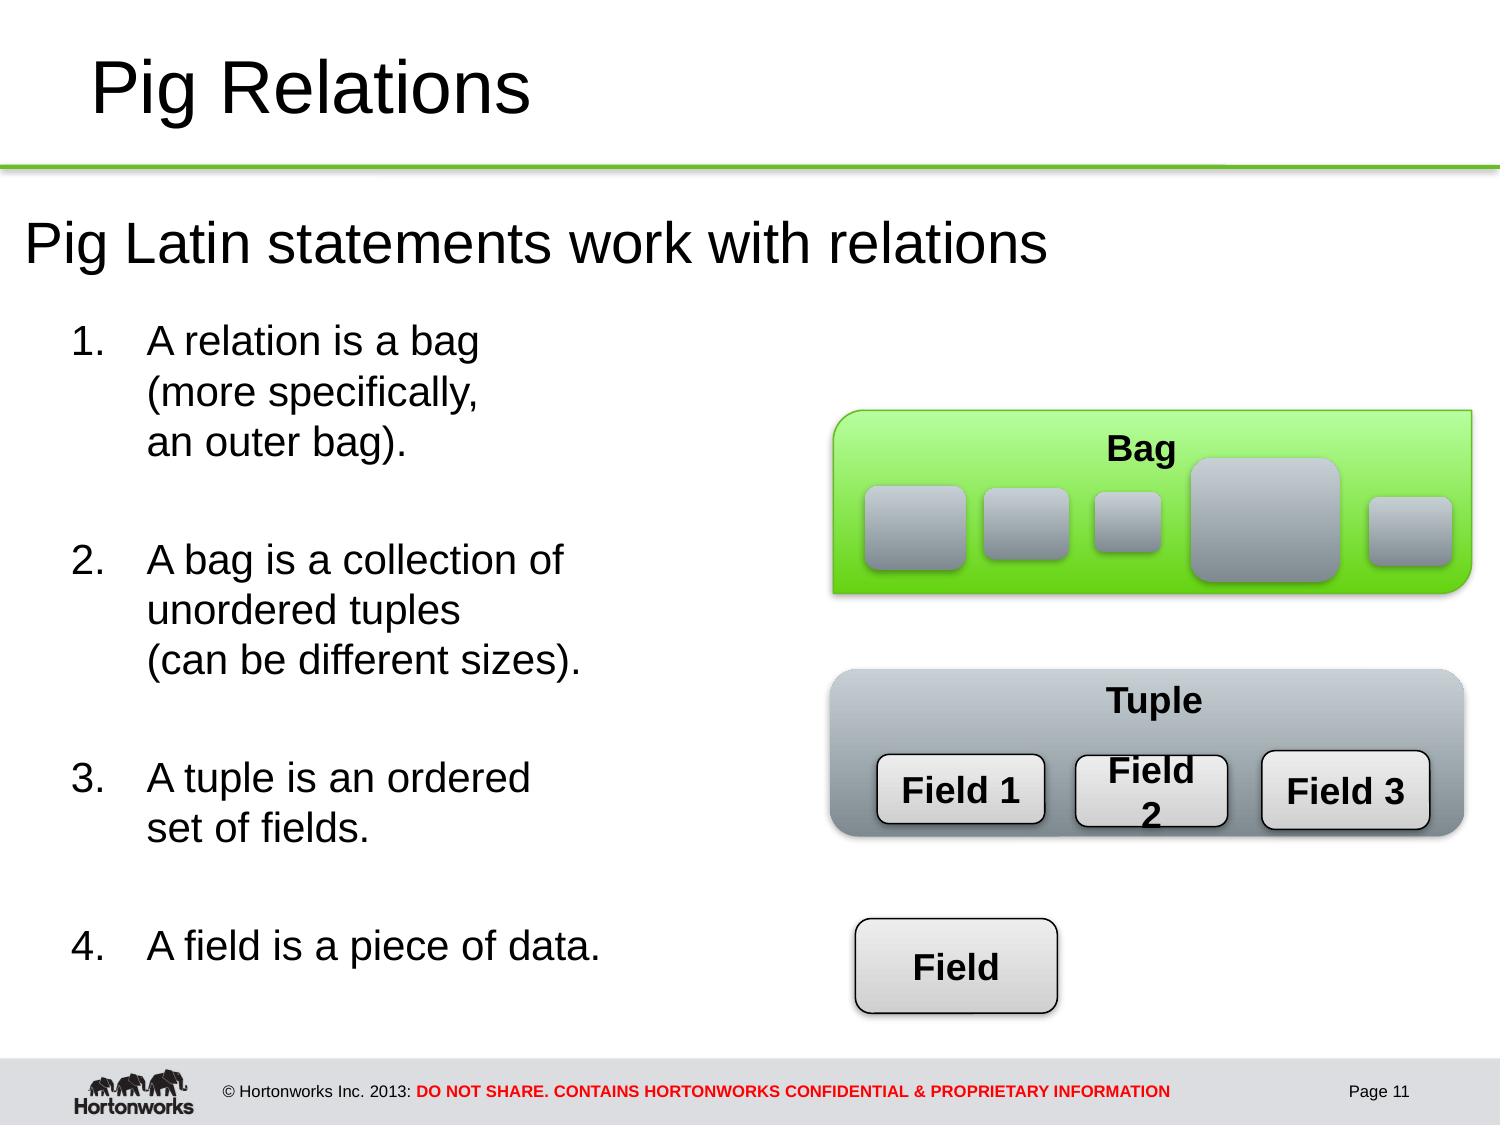

# Pig Relations
Pig Latin statements work with relations
A relation is a bag
(more specifically,
an outer bag).

A bag is a collection of
unordered tuples
(can be different sizes).

A tuple is an ordered
set of fields.

A field is a piece of data.

Bag

Tuple

Field 3
Field 1
Field 2
Field
Page 11